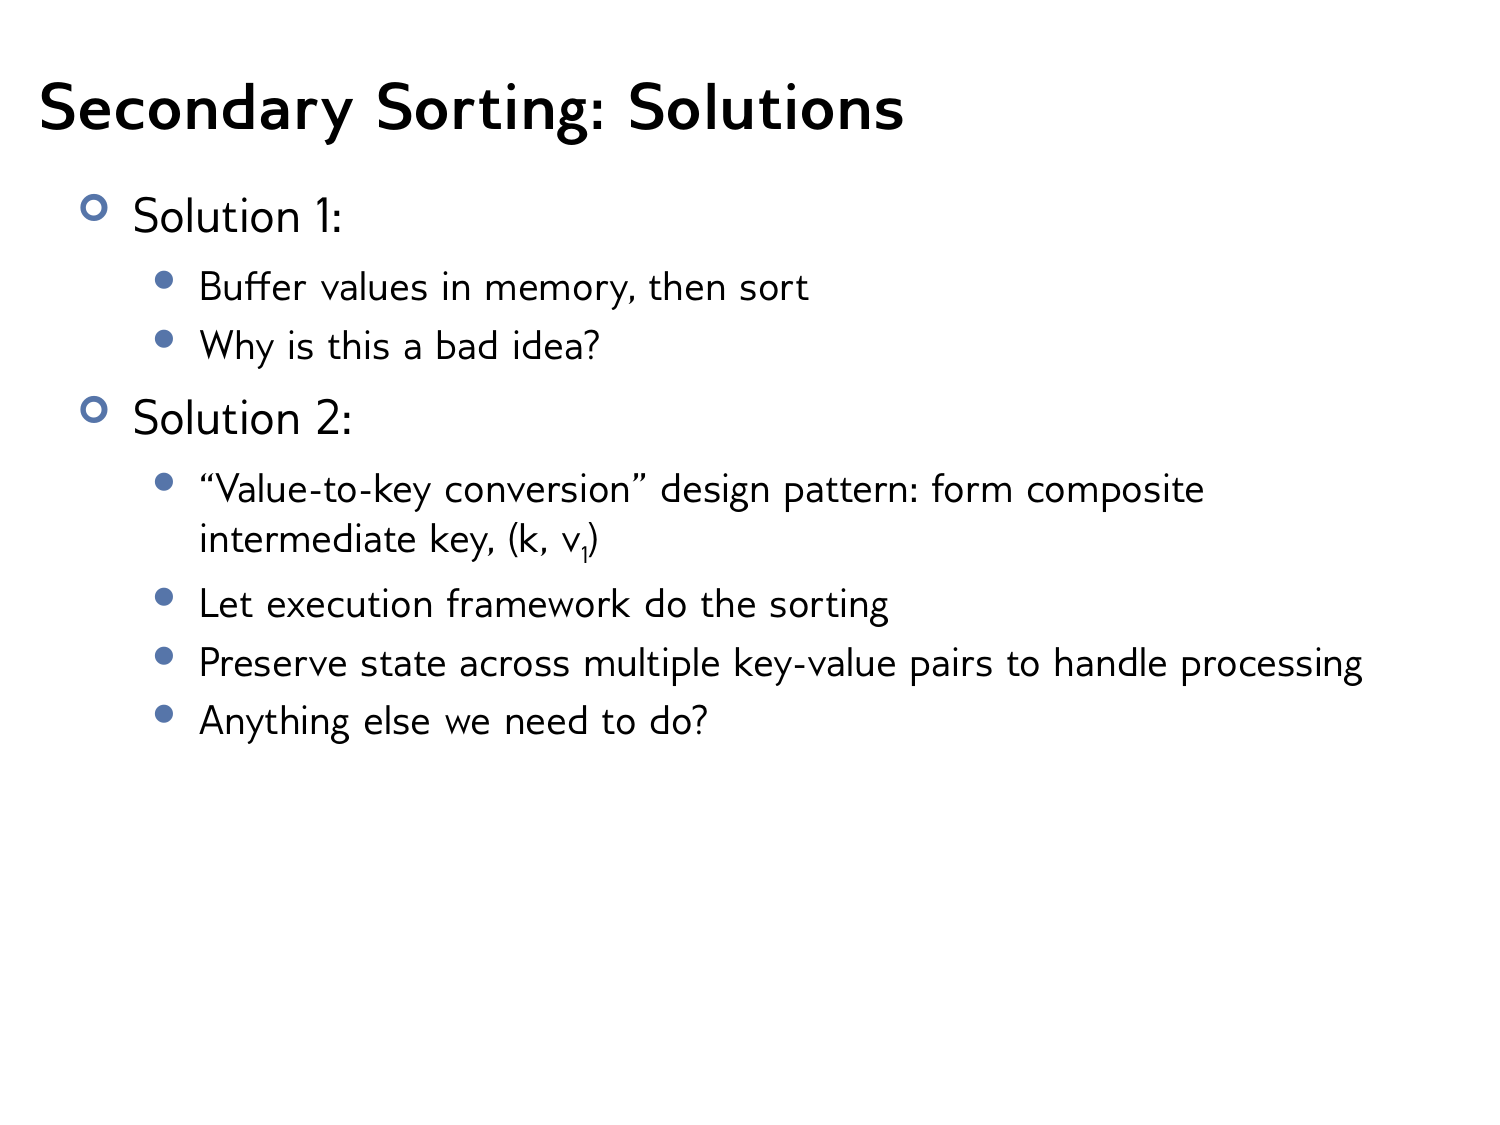

# Secondary Sorting: Solutions
Solution 1:
Buffer values in memory, then sort
Why is this a bad idea?
Solution 2:
“Value-to-key conversion” design pattern: form composite intermediate key, (k, v1)
Let execution framework do the sorting
Preserve state across multiple key-value pairs to handle processing
Anything else we need to do?